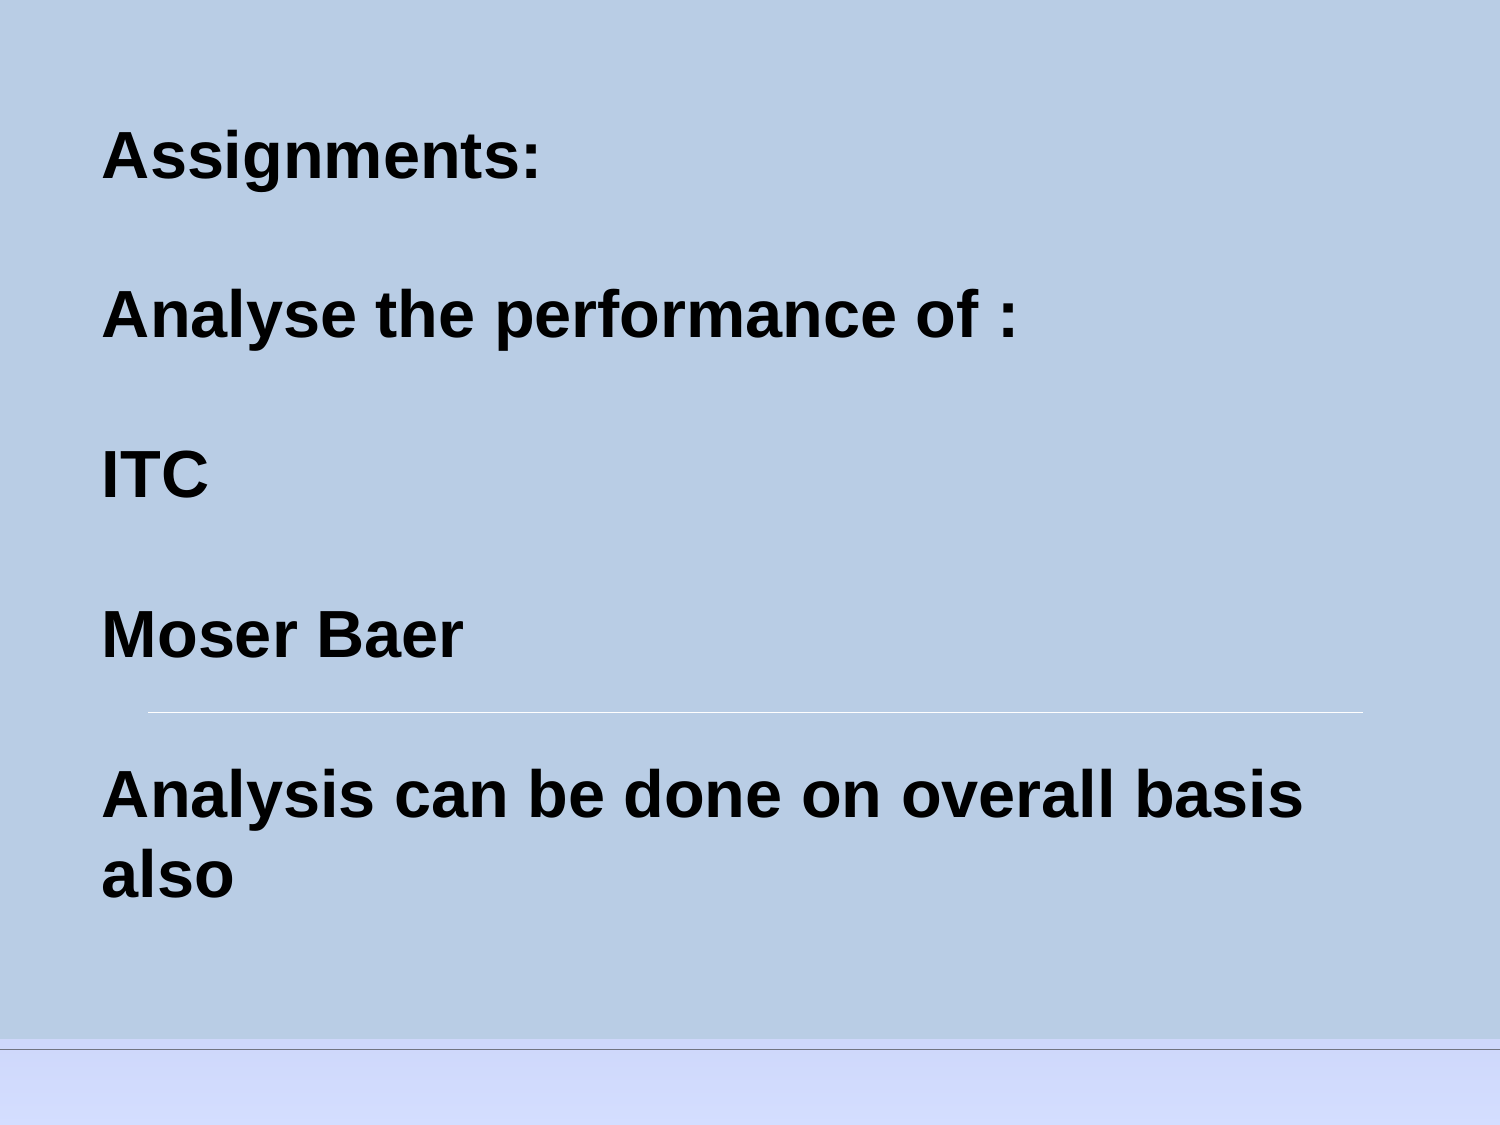

Assignments:

Analyse the performance of :

ITC

Moser Baer

Analysis can be done on overall basis also